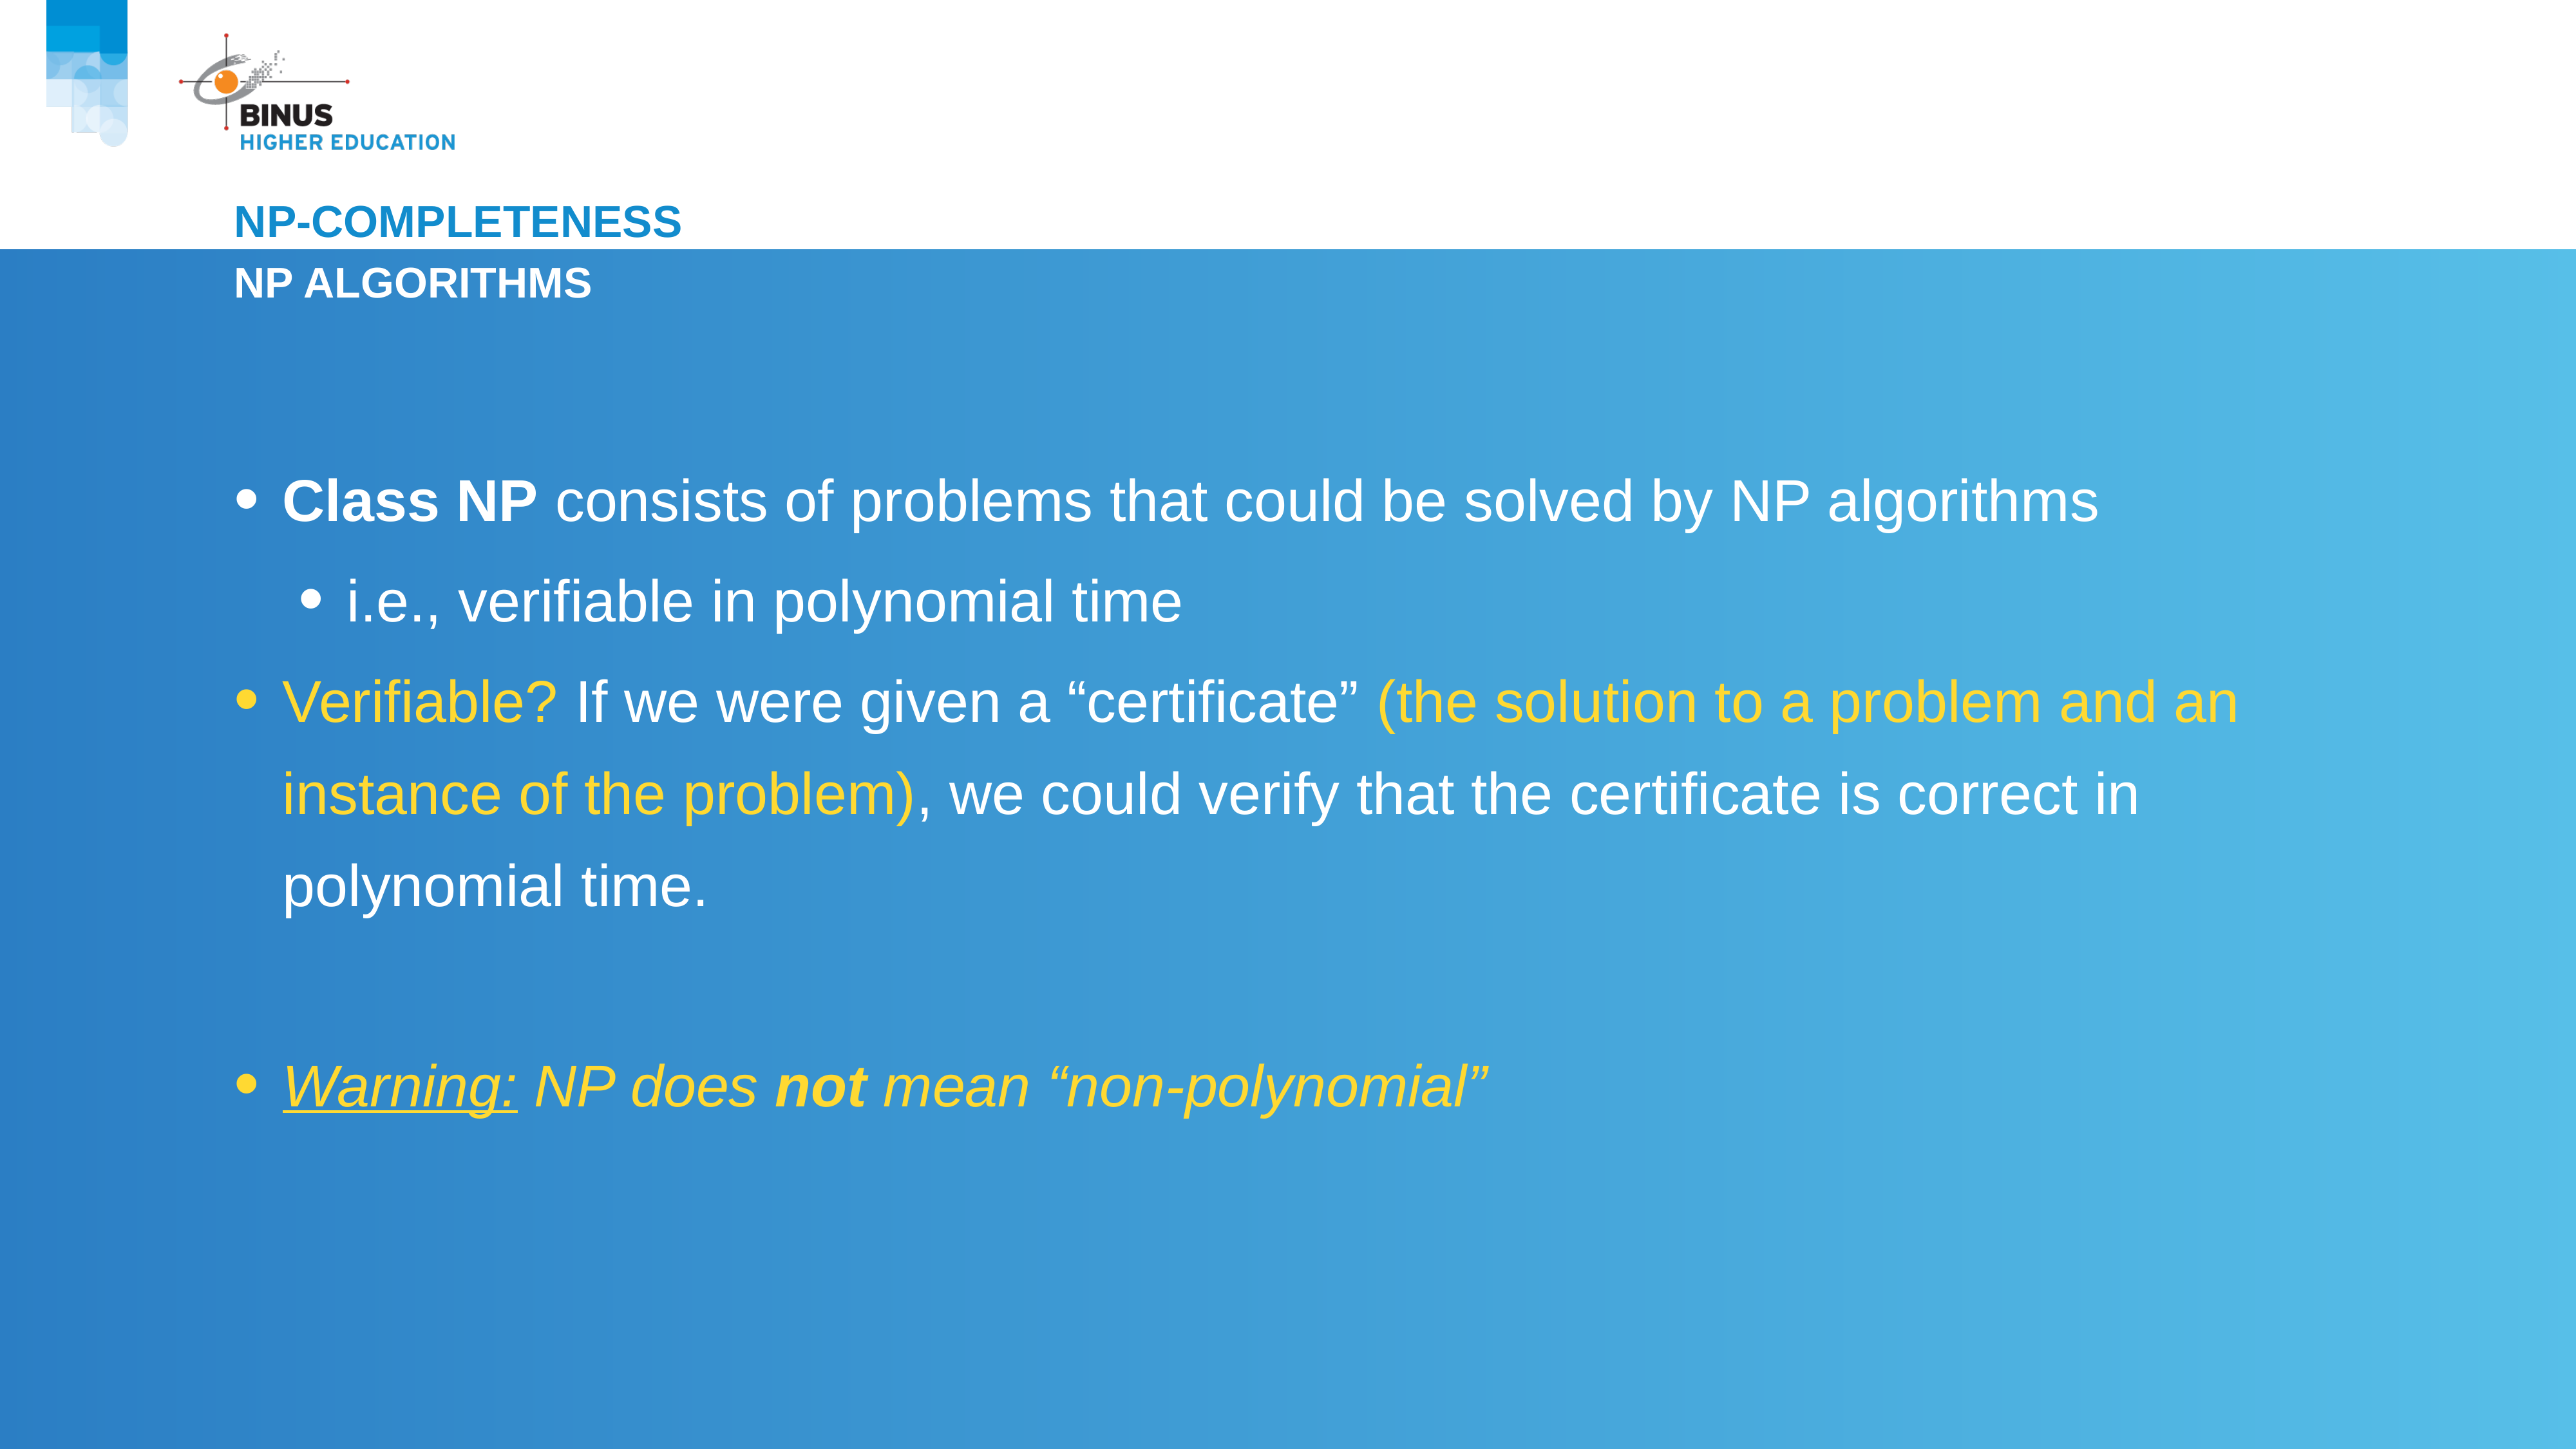

# NP-Completeness
NP Algorithms

Class NP consists of problems that could be solved by NP algorithms
i.e., verifiable in polynomial time
Verifiable? If we were given a “certificate” (the solution to a problem and an instance of the problem), we could verify that the certificate is correct in polynomial time.

Warning: NP does not mean “non-polynomial”